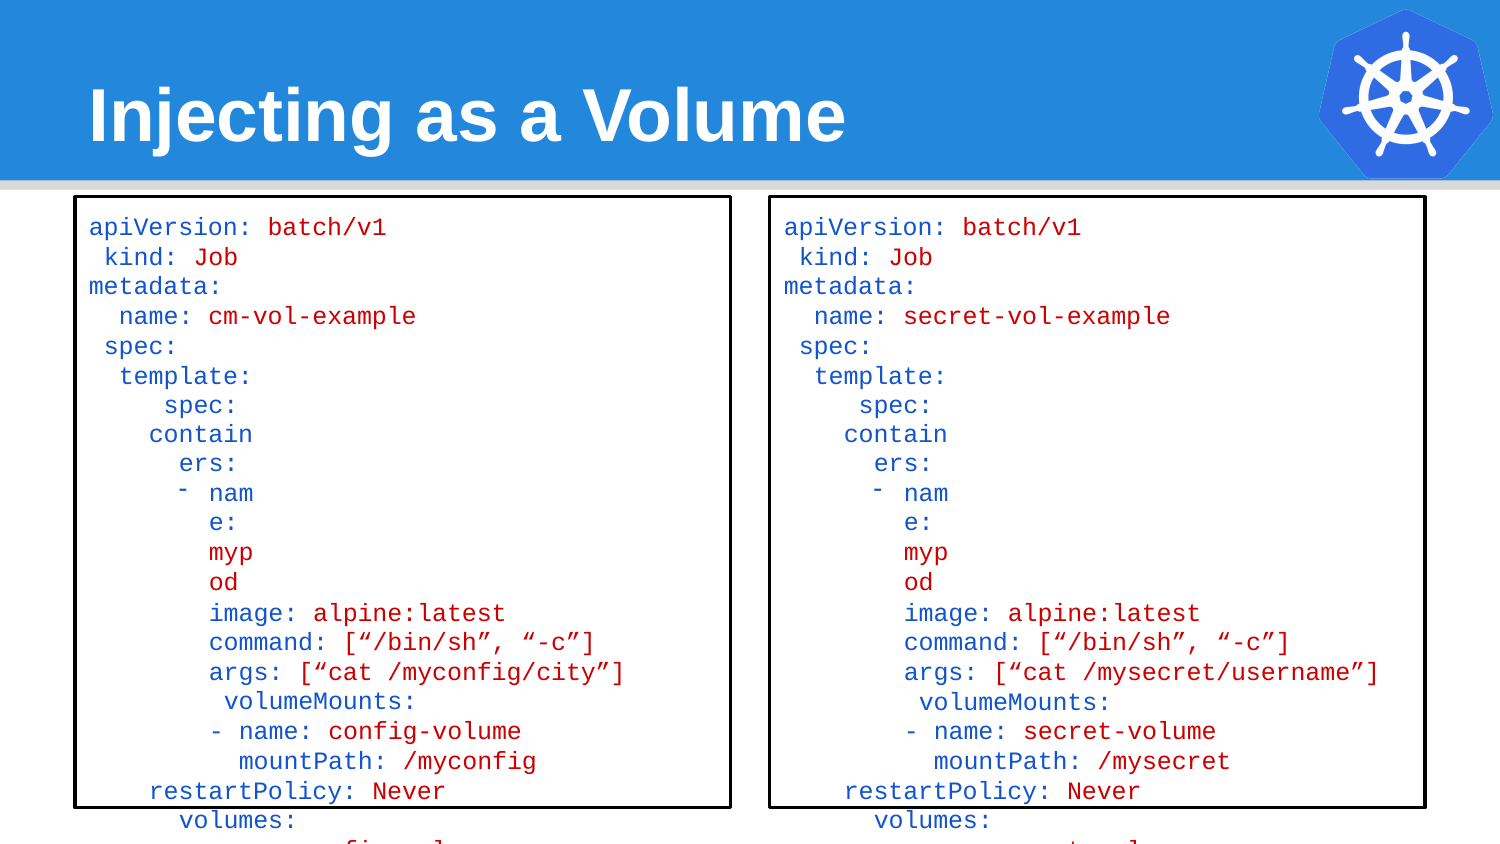

# Injecting as a Volume

apiVersion: batch/v1  kind: Job
metadata:
name: cm-vol-example  spec:
template:  spec:
containers:
name: mypod
image: alpine:latest  command: [“/bin/sh”, “-c”]  args: [“cat /myconfig/city”]  volumeMounts:
- name: config-volume  mountPath: /myconfig
restartPolicy: Never  volumes:
name: config-volume  configMap:
name: manifest-example
apiVersion: batch/v1  kind: Job
metadata:
name: secret-vol-example  spec:
template:  spec:
containers:
name: mypod
image: alpine:latest  command: [“/bin/sh”, “-c”]
args: [“cat /mysecret/username”]  volumeMounts:
- name: secret-volume  mountPath: /mysecret
restartPolicy: Never  volumes:
name: secret-volume  secret:
secretName: manifest-example